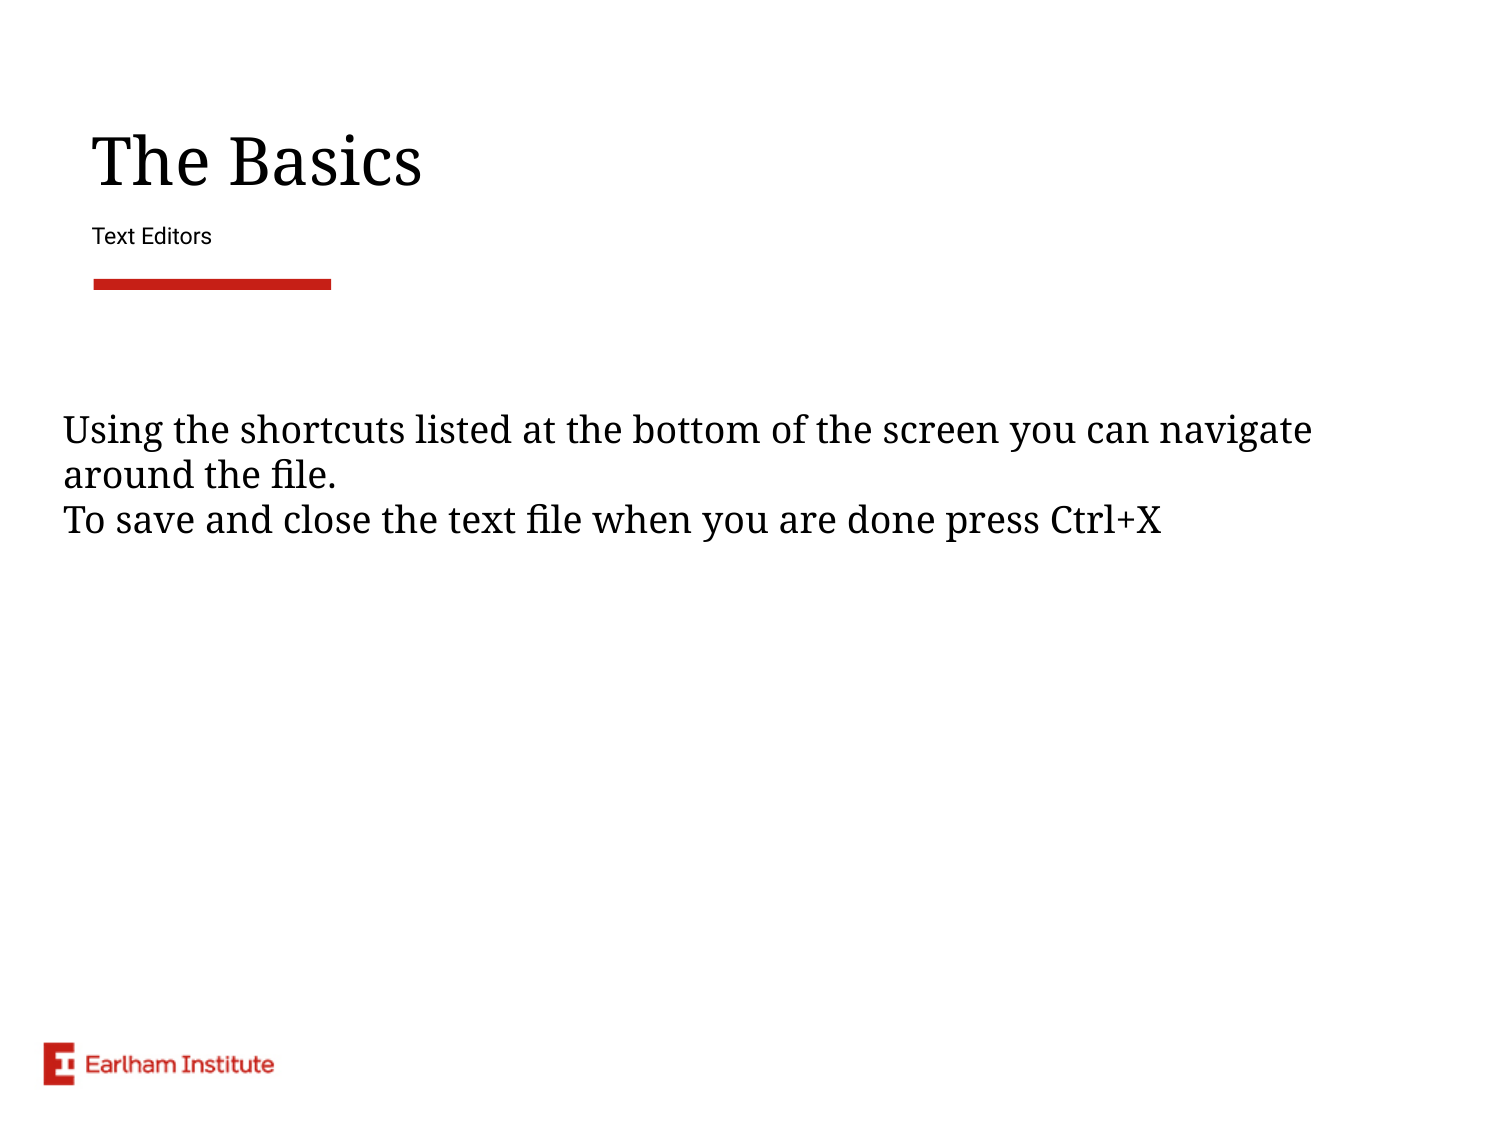

# The Basics
Text Editors

Using the shortcuts listed at the bottom of the screen you can navigate around the file.
To save and close the text file when you are done press Ctrl+X